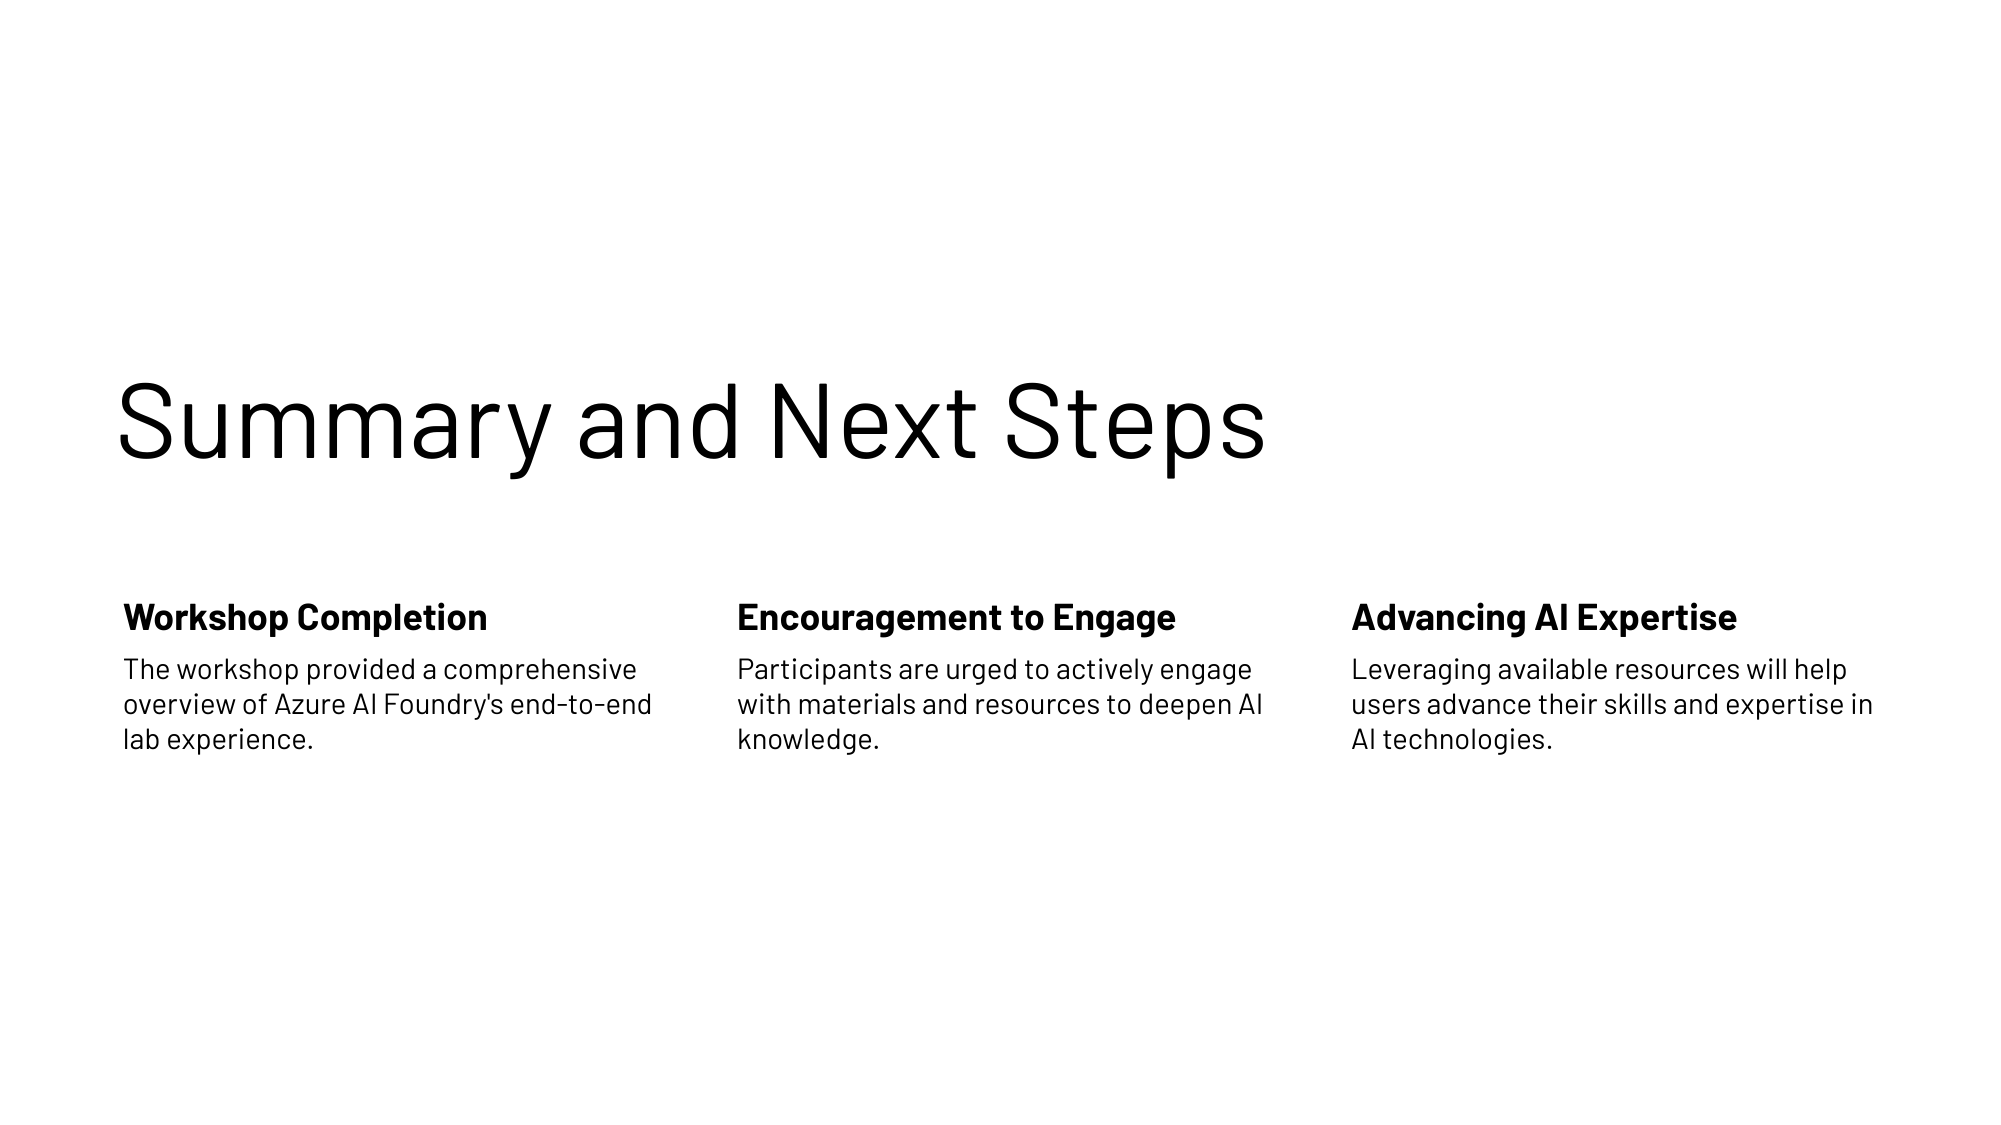

# Summary and Next Steps
Workshop Completion
The workshop provided a comprehensive overview of Azure AI Foundry's end-to-end lab experience.
Encouragement to Engage
Participants are urged to actively engage with materials and resources to deepen AI knowledge.
Advancing AI Expertise
Leveraging available resources will help users advance their skills and expertise in AI technologies.